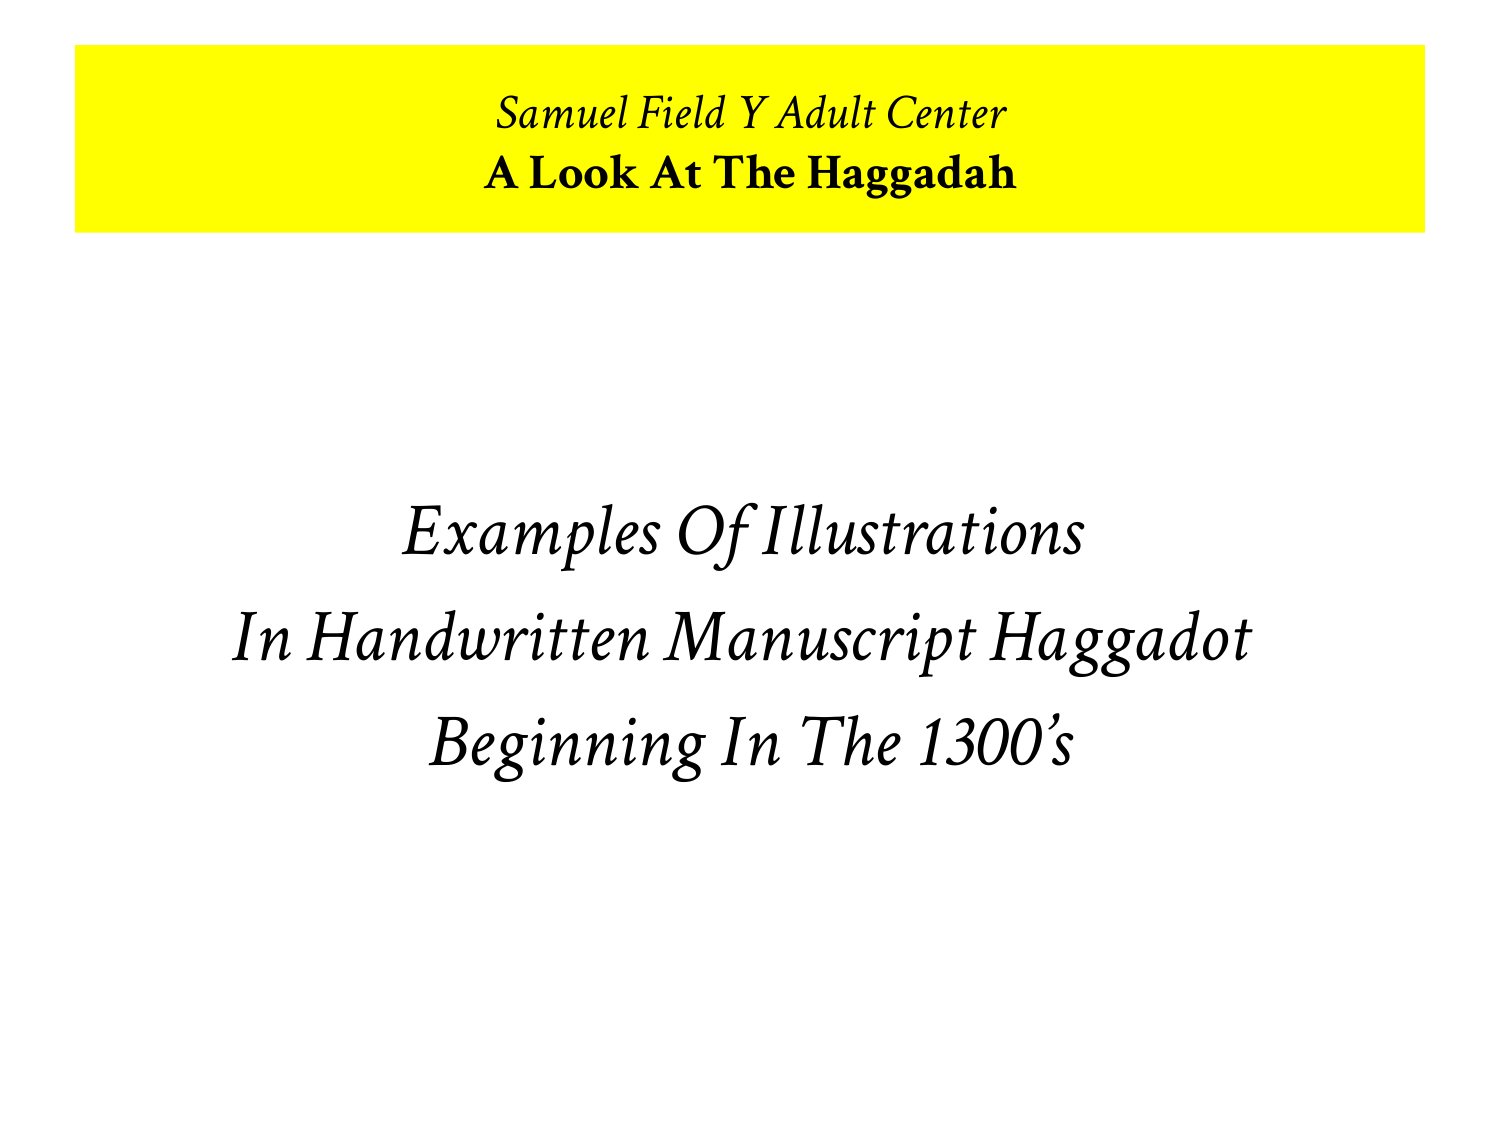

# Samuel Field Y Adult Center A Look At The Haggadah

Examples Of Illustrations
In Handwritten Manuscript Haggadot
Beginning In The 1300’s